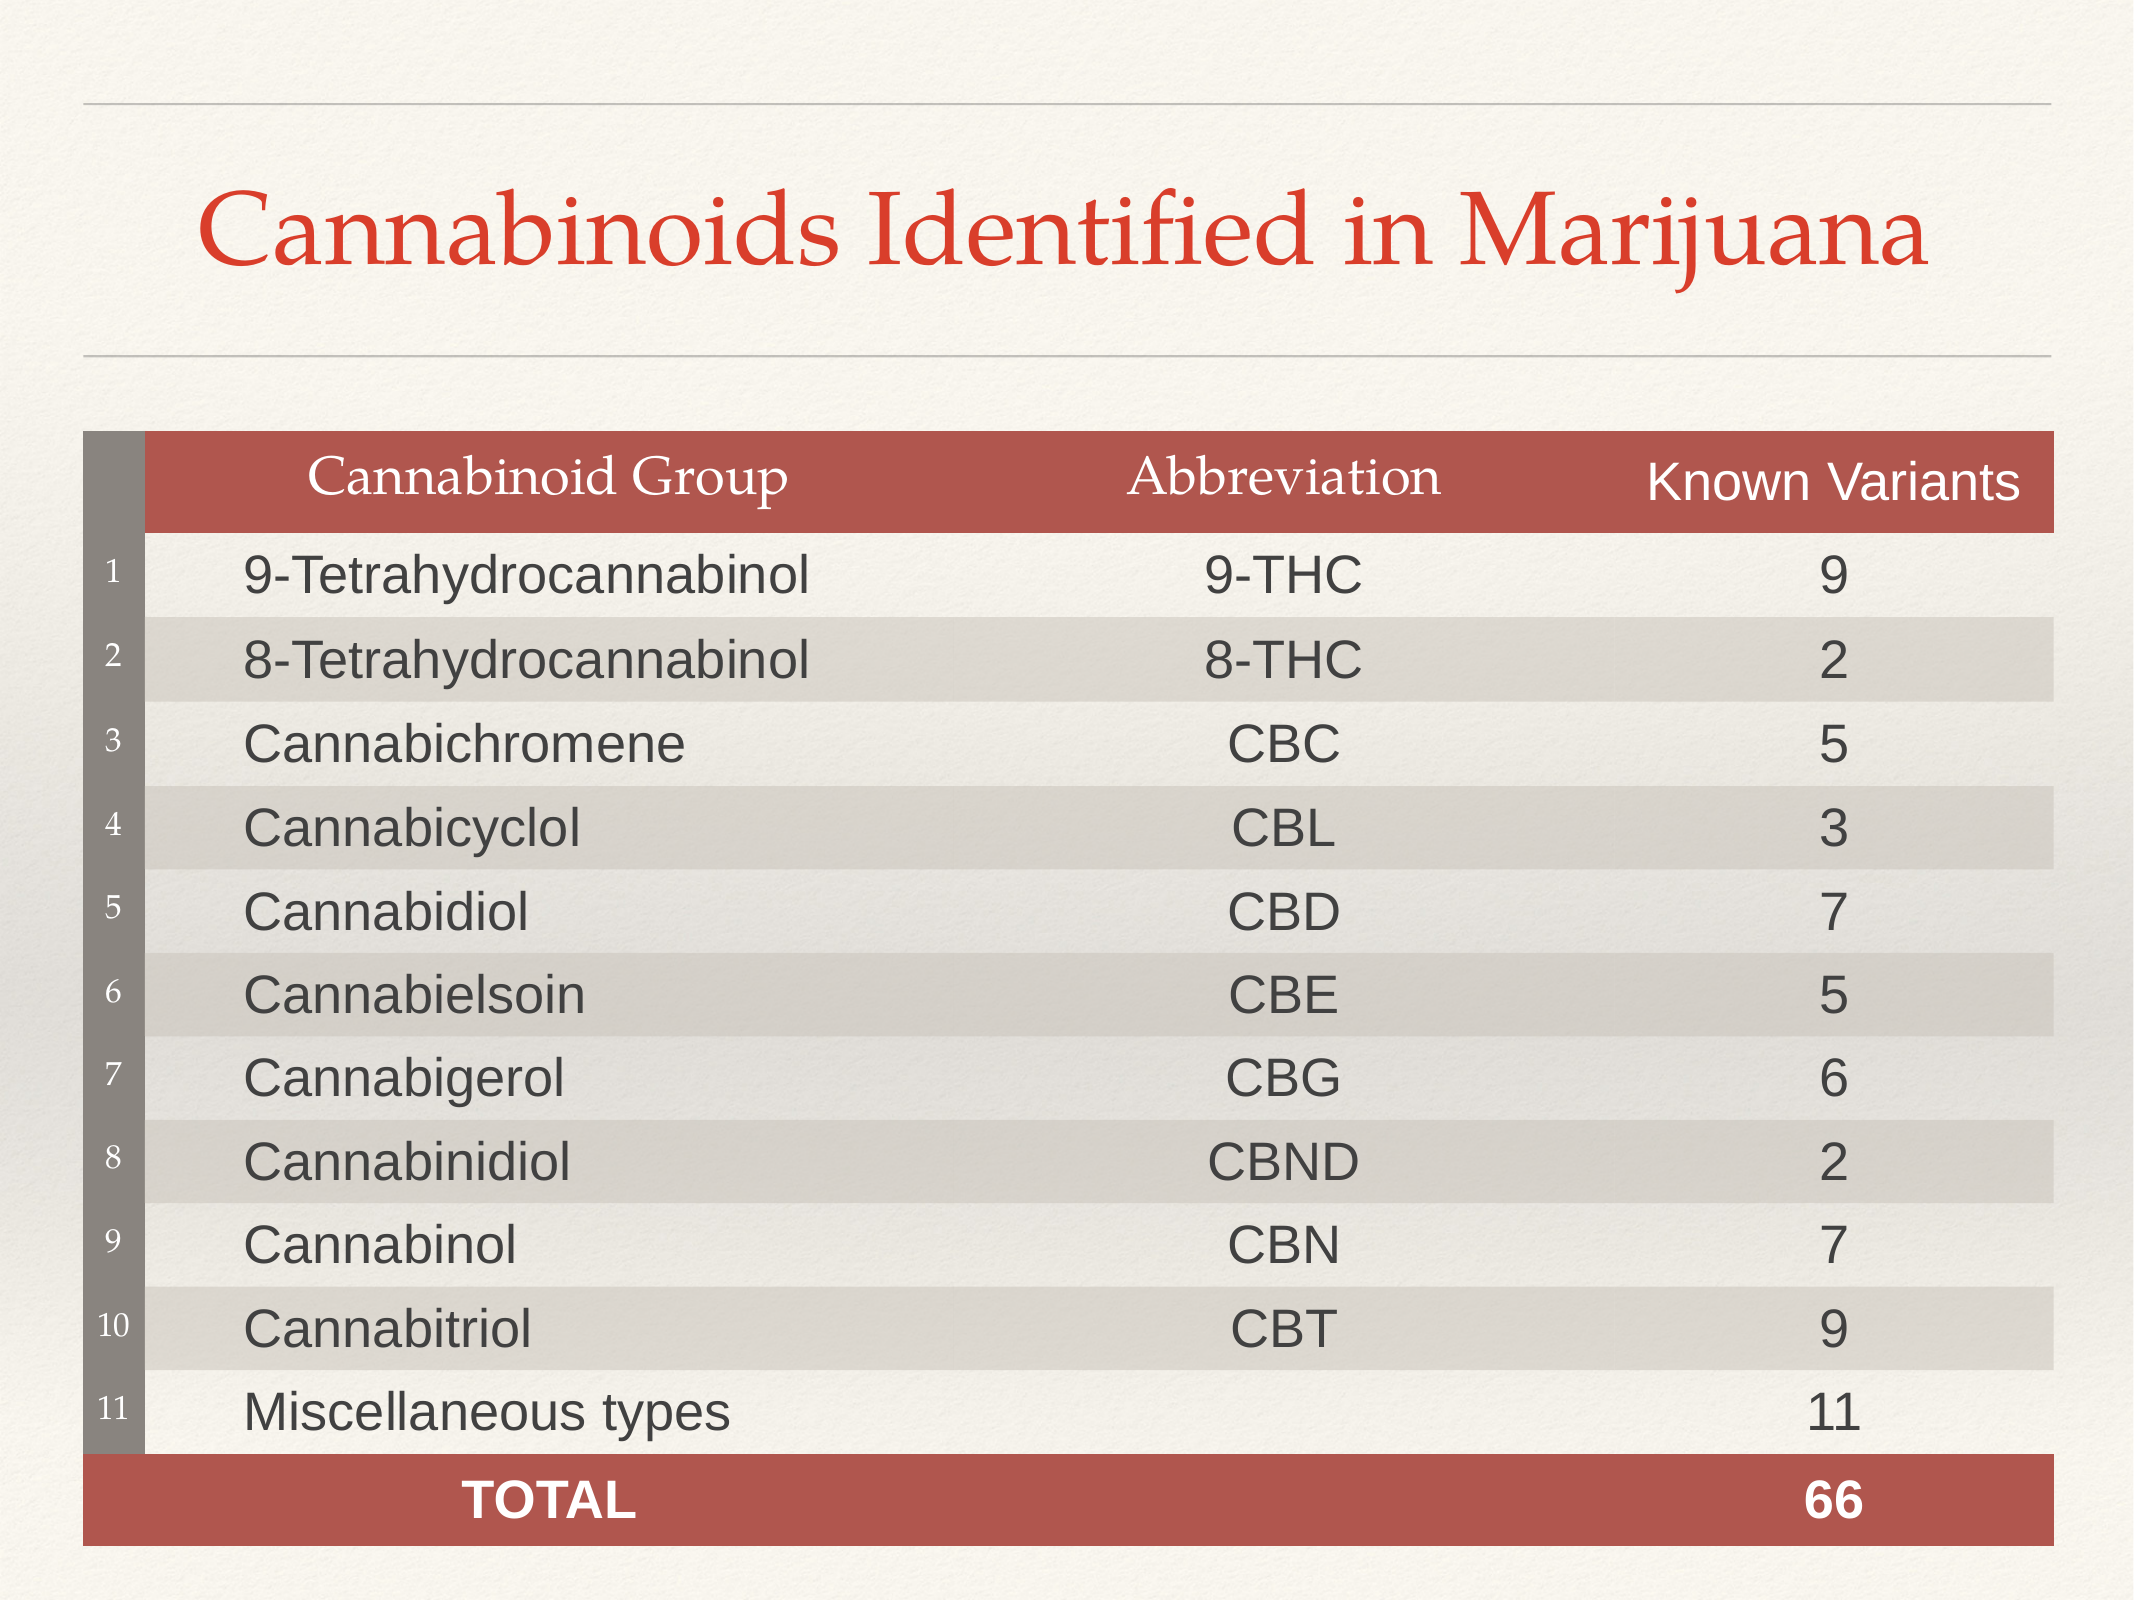

# Cannabinoids Identified in Marijuana
|  | Cannabinoid Group | Abbreviation | Known Variants |
| --- | --- | --- | --- |
| 1 | 9-Tetrahydrocannabinol | 9-THC | 9 |
| 2 | 8-Tetrahydrocannabinol | 8-THC | 2 |
| 3 | Cannabichromene | CBC | 5 |
| 4 | Cannabicyclol | CBL | 3 |
| 5 | Cannabidiol | CBD | 7 |
| 6 | Cannabielsoin | CBE | 5 |
| 7 | Cannabigerol | CBG | 6 |
| 8 | Cannabinidiol | CBND | 2 |
| 9 | Cannabinol | CBN | 7 |
| 10 | Cannabitriol | CBT | 9 |
| 11 | Miscellaneous types |  | 11 |
|  | TOTAL |  | 66 |